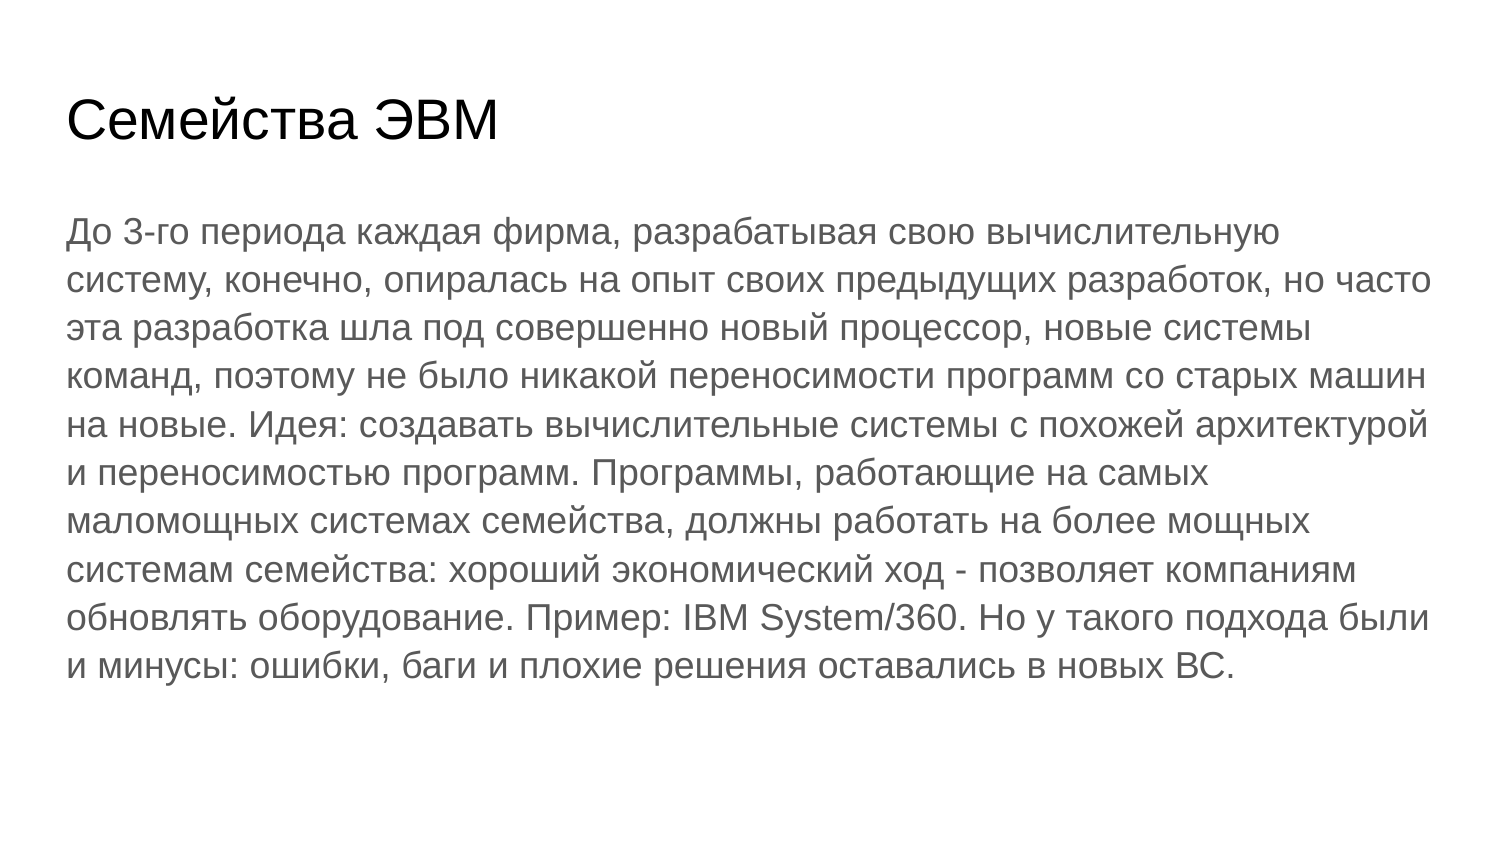

# Семейства ЭВМ
До 3-го периода каждая фирма, разрабатывая свою вычислительную систему, конечно, опиралась на опыт своих предыдущих разработок, но часто эта разработка шла под совершенно новый процессор, новые системы команд, поэтому не было никакой переносимости программ со старых машин на новые. Идея: создавать вычислительные системы с похожей архитектурой и переносимостью программ. Программы, работающие на самых маломощных системах семейства, должны работать на более мощных системам семейства: хороший экономический ход - позволяет компаниям обновлять оборудование. Пример: IBM System/360. Но у такого подхода были и минусы: ошибки, баги и плохие решения оставались в новых ВС.